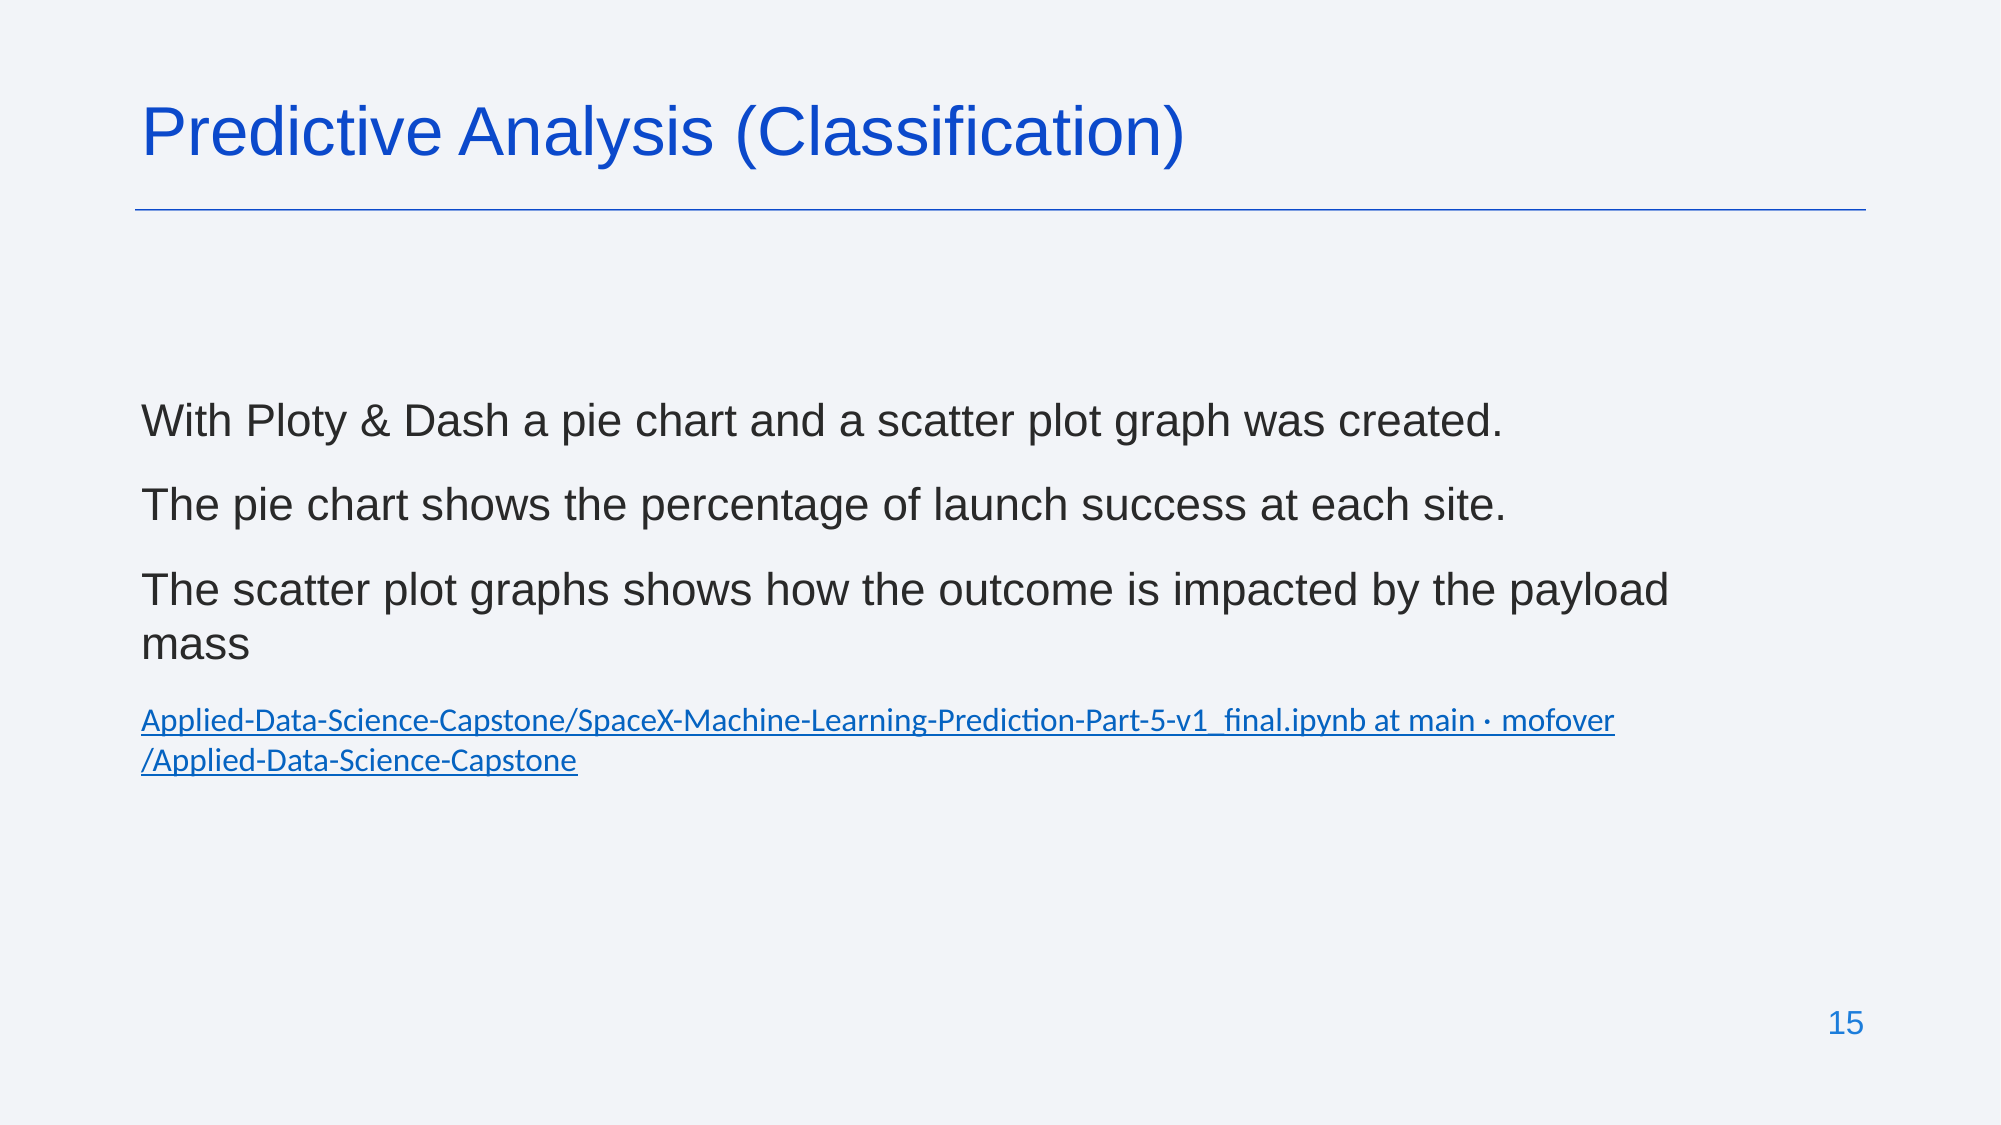

Predictive Analysis (Classification)

With Ploty & Dash a pie chart and a scatter plot graph was created.
The pie chart shows the percentage of launch success at each site.
The scatter plot graphs shows how the outcome is impacted by the payload mass
Applied-Data-Science-Capstone/SpaceX-Machine-Learning-Prediction-Part-5-v1_final.ipynb at main · mofover/Applied-Data-Science-Capstone
15